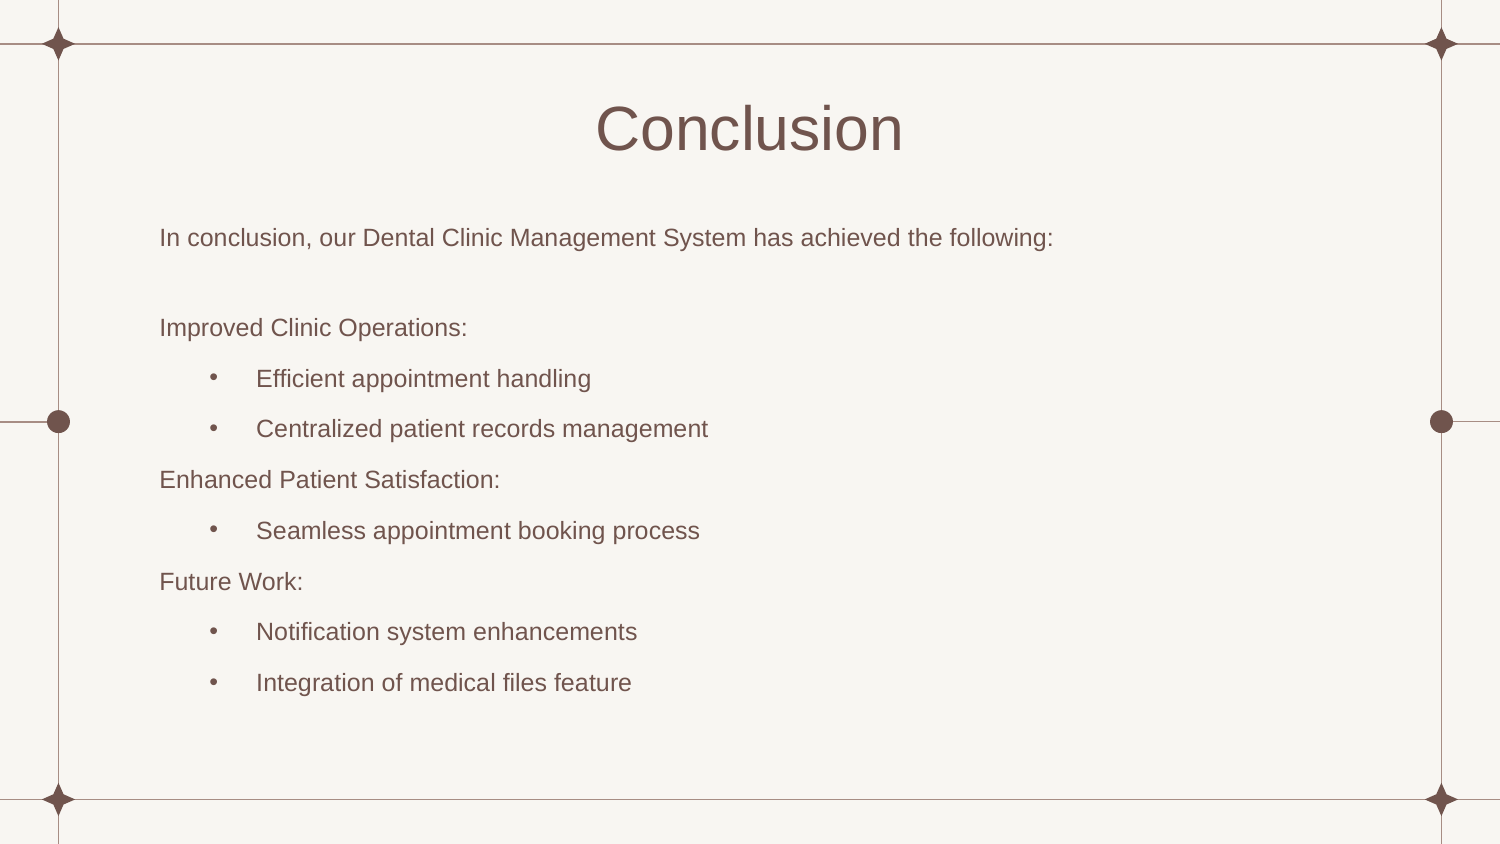

# Conclusion
In conclusion, our Dental Clinic Management System has achieved the following:

Improved Clinic Operations:
Efficient appointment handling
Centralized patient records management
Enhanced Patient Satisfaction:
Seamless appointment booking process
Future Work:
Notification system enhancements
Integration of medical files feature